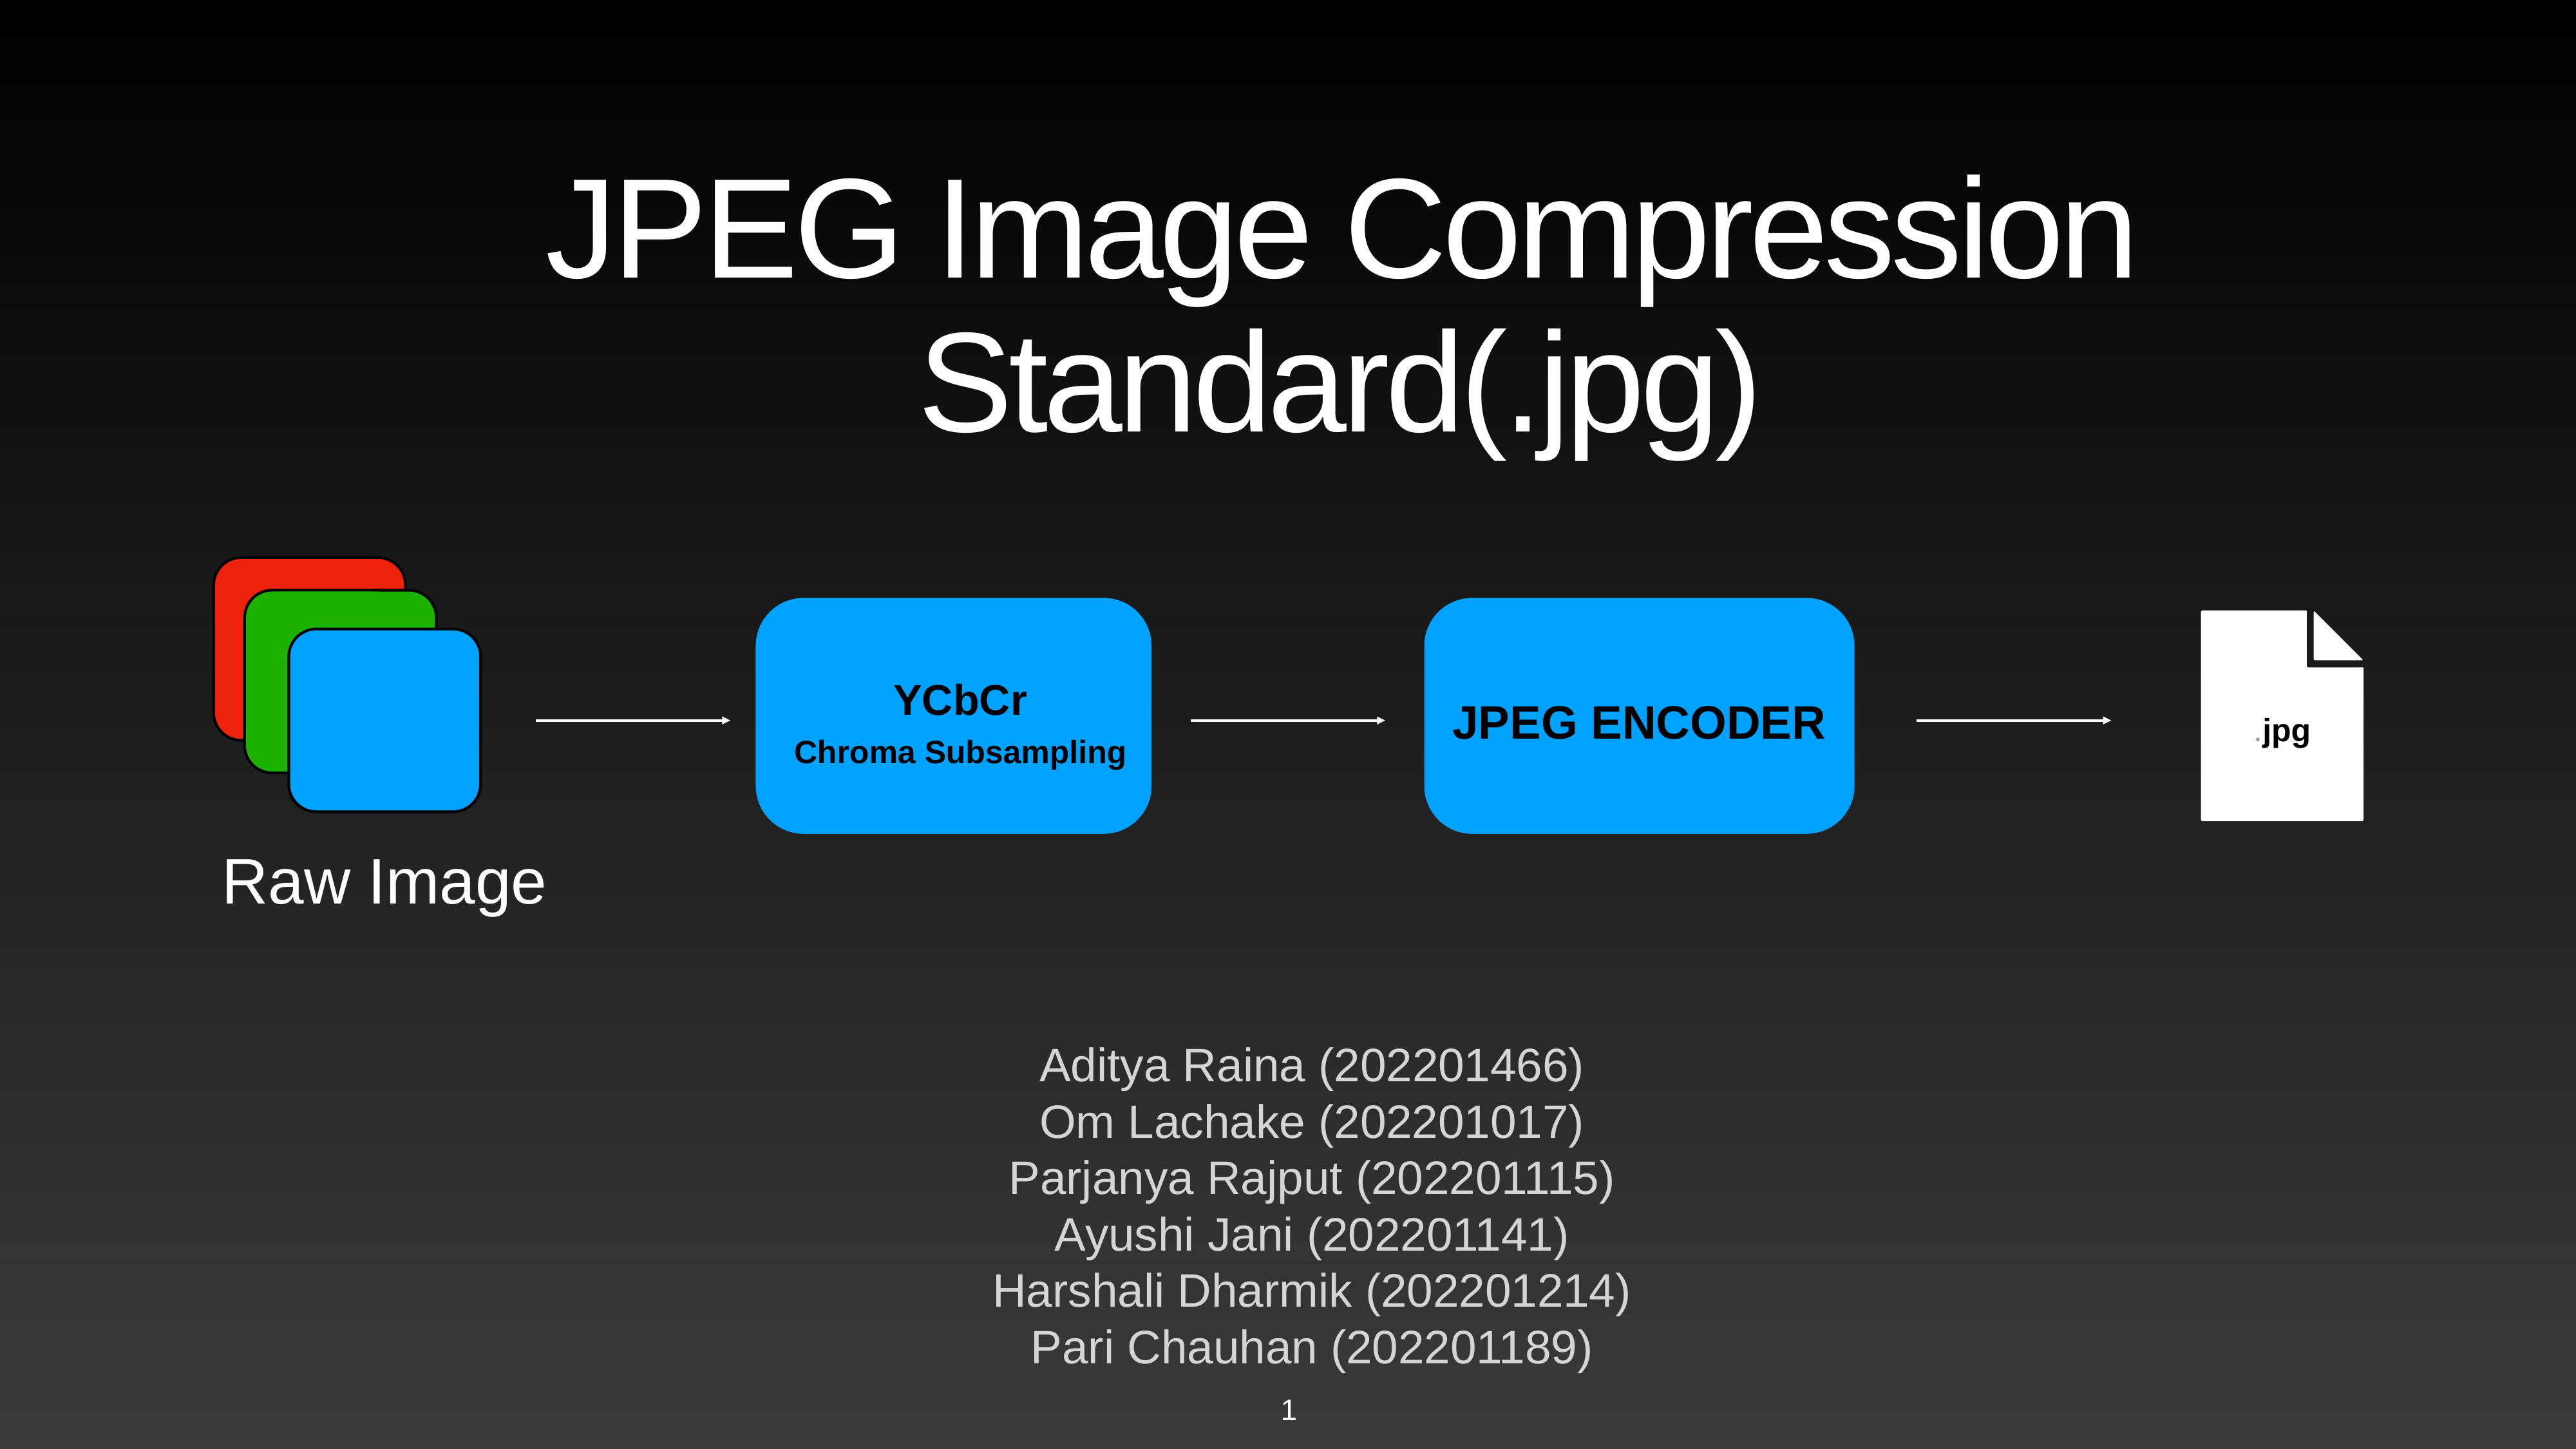

# JPEG Image Compression Standard(.jpg)

YCbCr
Chroma Subsampling
JPEG ENCODER
.jpg

Raw Image
Aditya Raina (202201466)
Om Lachake (202201017)
Parjanya Rajput (202201115)
Ayushi Jani (202201141)
Harshali Dharmik (202201214)
Pari Chauhan (202201189)
1